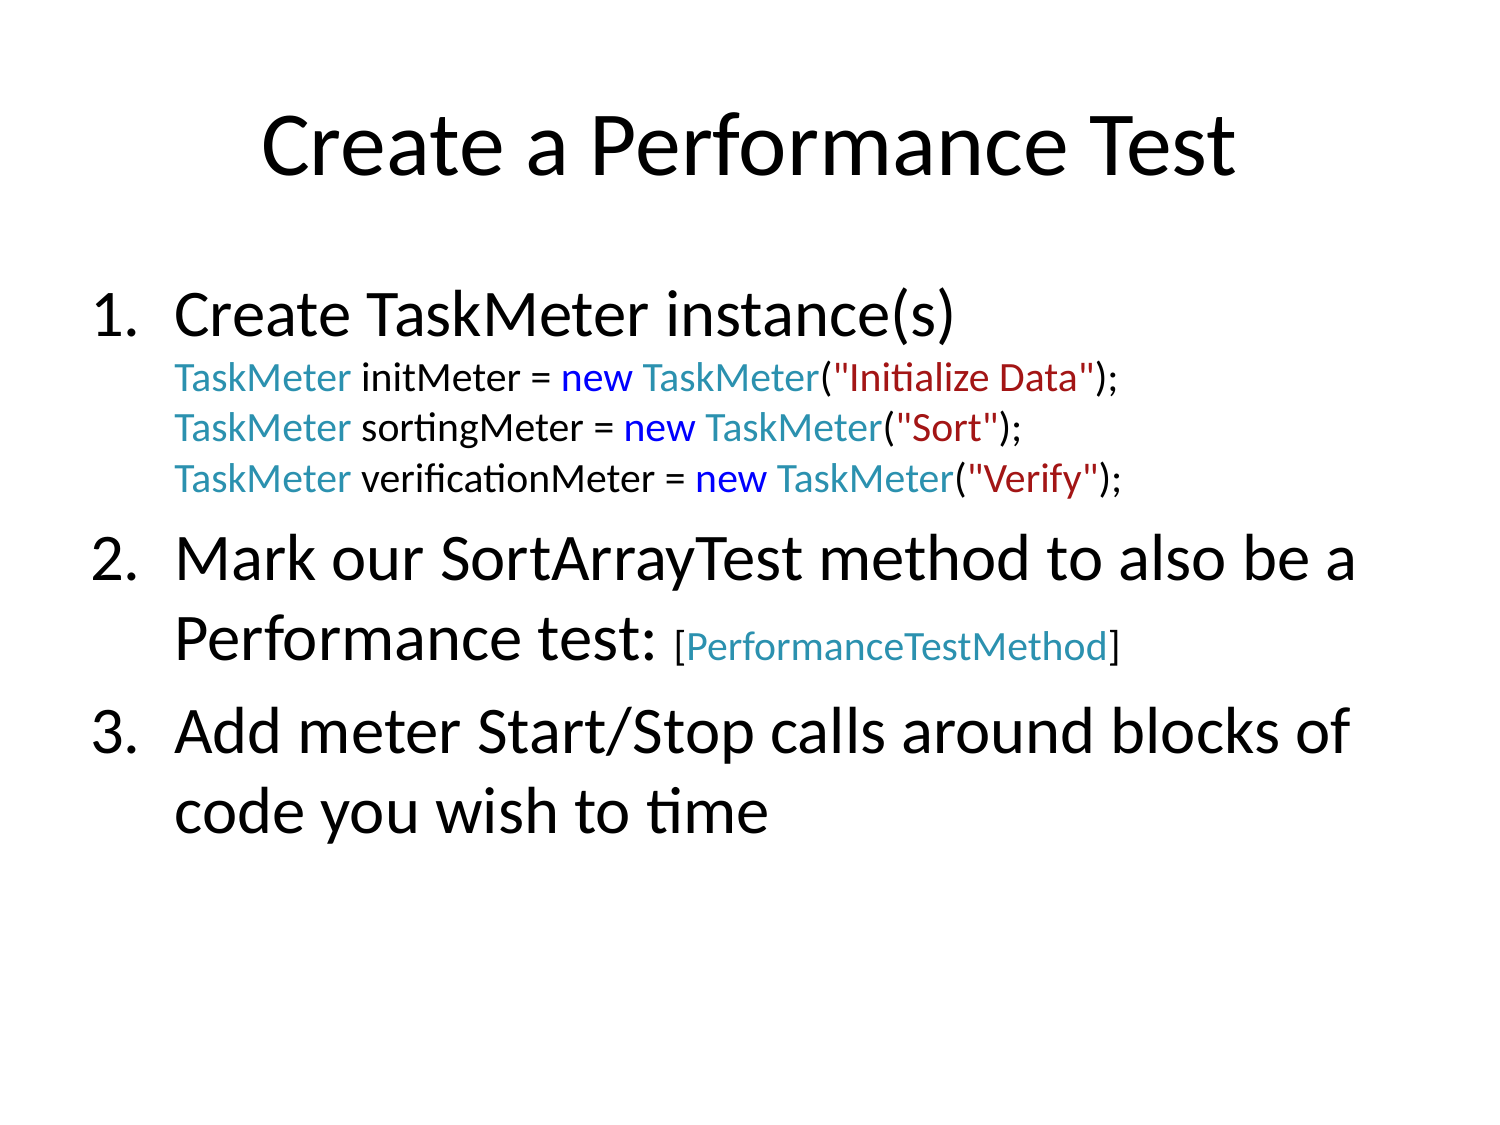

# Create a Performance Test
Create TaskMeter instance(s)
TaskMeter initMeter = new TaskMeter("Initialize Data");
TaskMeter sortingMeter = new TaskMeter("Sort");
TaskMeter verificationMeter = new TaskMeter("Verify");
Mark our SortArrayTest method to also be a Performance test: [PerformanceTestMethod]
Add meter Start/Stop calls around blocks of code you wish to time